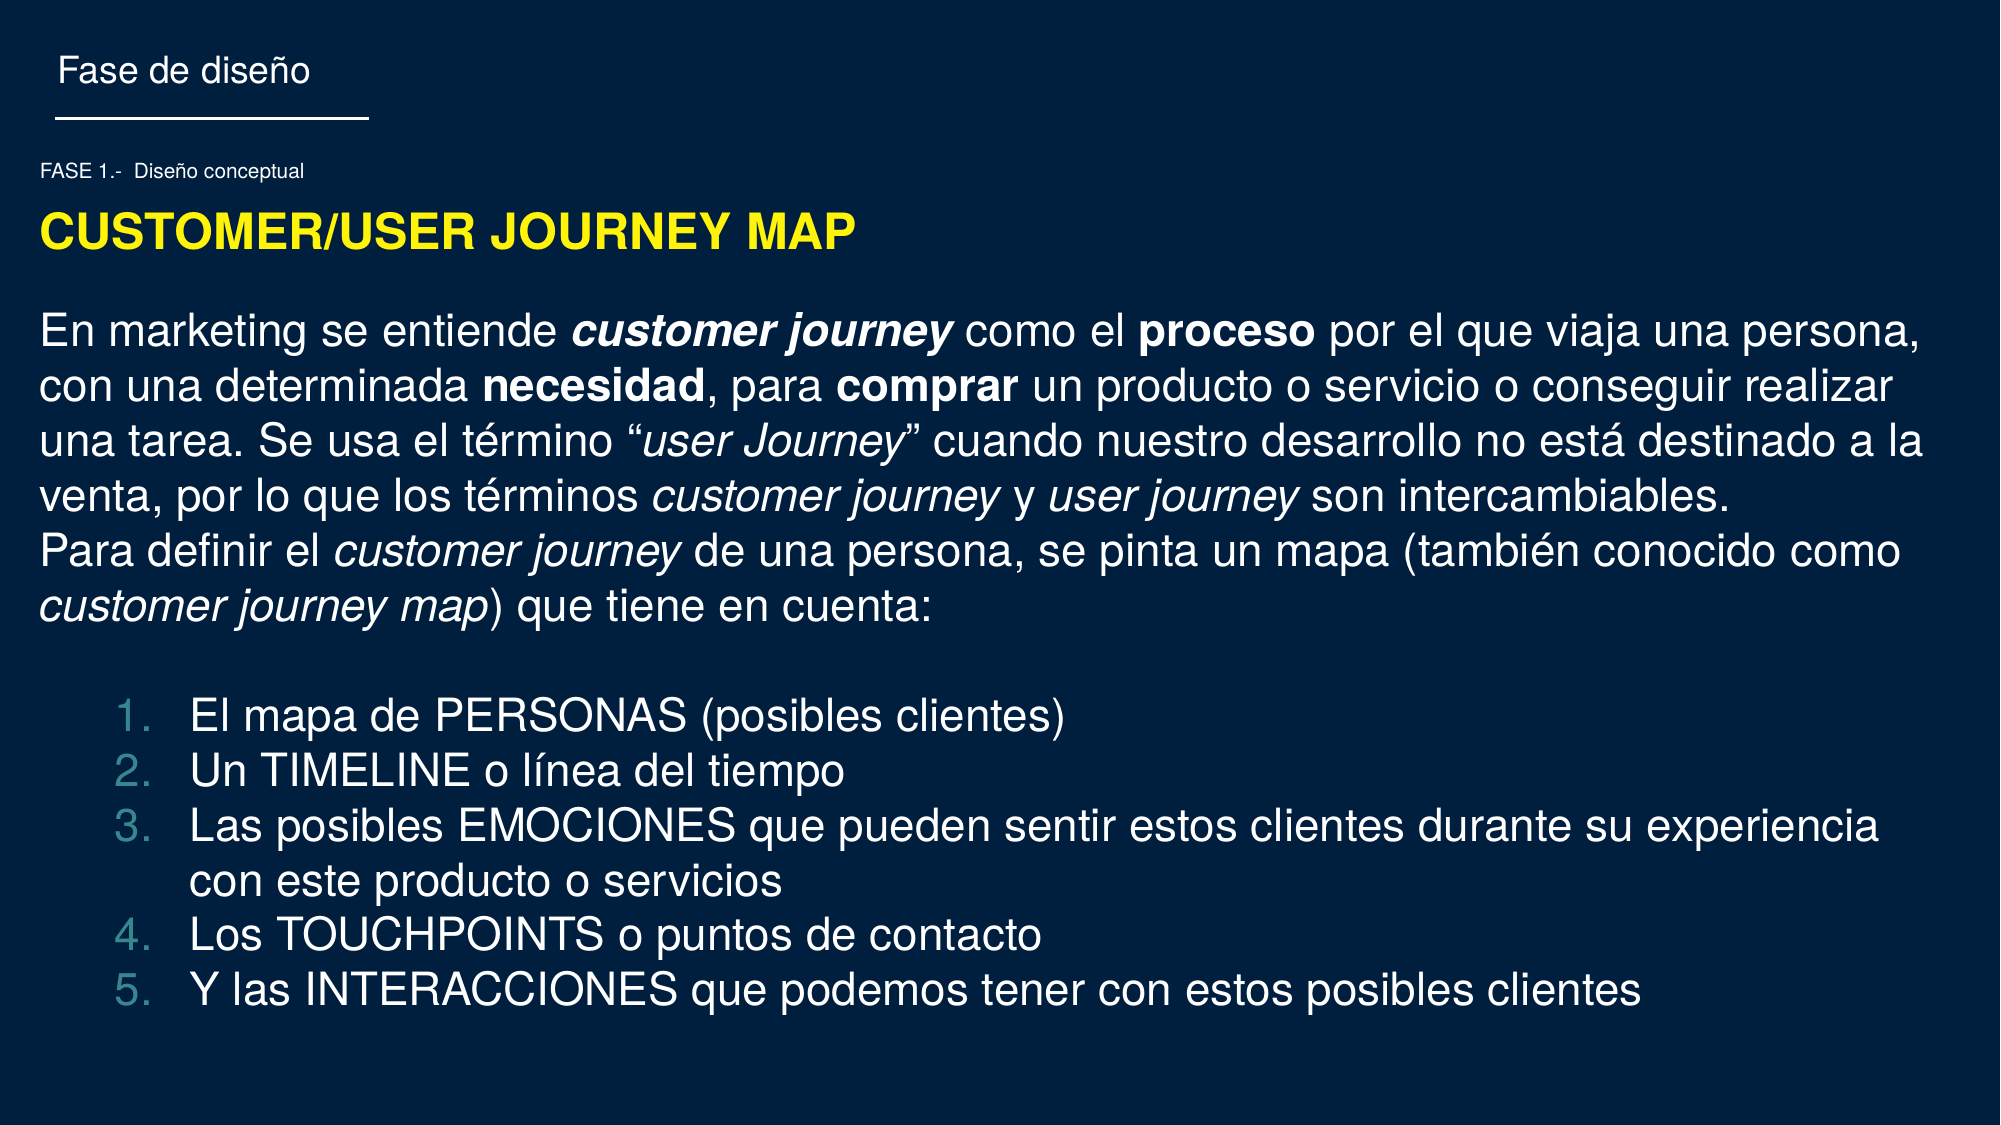

Fase de diseño
FASE 1.-  Diseño conceptual
CUSTOMER/USER JOURNEY MAP

En marketing se entiende customer journey como el proceso por el que viaja una persona, con una determinada necesidad, para comprar un producto o servicio o conseguir realizar una tarea. Se usa el término “user Journey” cuando nuestro desarrollo no está destinado a la venta, por lo que los términos customer journey y user journey son intercambiables.
Para definir el customer journey de una persona, se pinta un mapa (también conocido como customer journey map) que tiene en cuenta:

El mapa de PERSONAS (posibles clientes)
Un TIMELINE o línea del tiempo
Las posibles EMOCIONES que pueden sentir estos clientes durante su experiencia con este producto o servicios
Los TOUCHPOINTS o puntos de contacto
Y las INTERACCIONES que podemos tener con estos posibles clientes